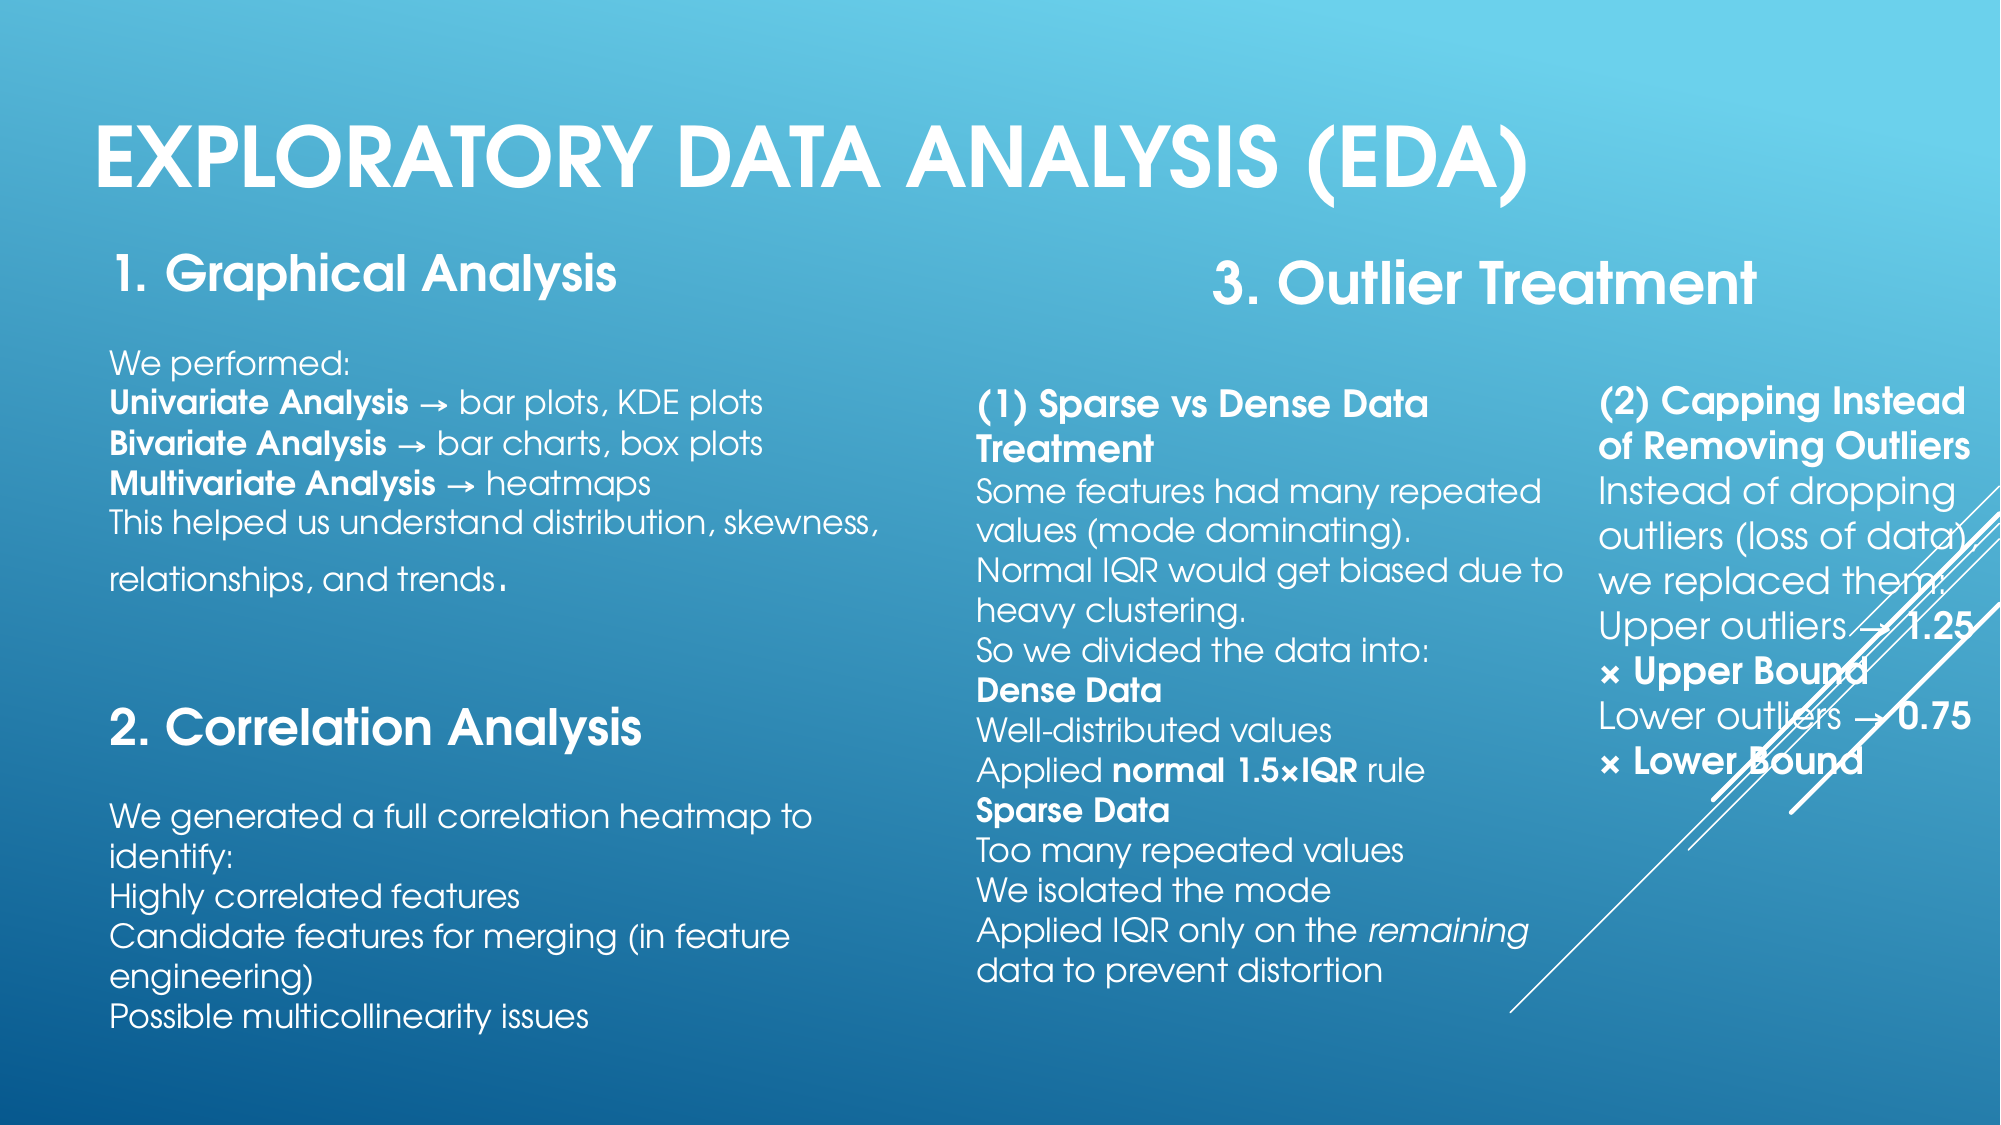

# EXPLORATORY DATA ANALYSIS (EDA)
Graphical Analysis

We performed:
Univariate Analysis → bar plots, KDE plots
Bivariate Analysis → bar charts, box plots
Multivariate Analysis → heatmaps
This helped us understand distribution, skewness, relationships, and trends.

3. Outlier Treatment

(1) Sparse vs Dense Data Treatment
Some features had many repeated values (mode dominating).
Normal IQR would get biased due to heavy clustering.
So we divided the data into:
Dense Data
Well-distributed values
Applied normal 1.5×IQR rule
Sparse Data
Too many repeated values
We isolated the mode
Applied IQR only on the remaining data to prevent distortion

(2) Capping Instead of Removing Outliers
Instead of dropping outliers (loss of data), we replaced them:
Upper outliers → 1.25 × Upper Bound
Lower outliers → 0.75 × Lower Bound

Correlation Analysis

We generated a full correlation heatmap to identify:
Highly correlated features
Candidate features for merging (in feature engineering)
Possible multicollinearity issues